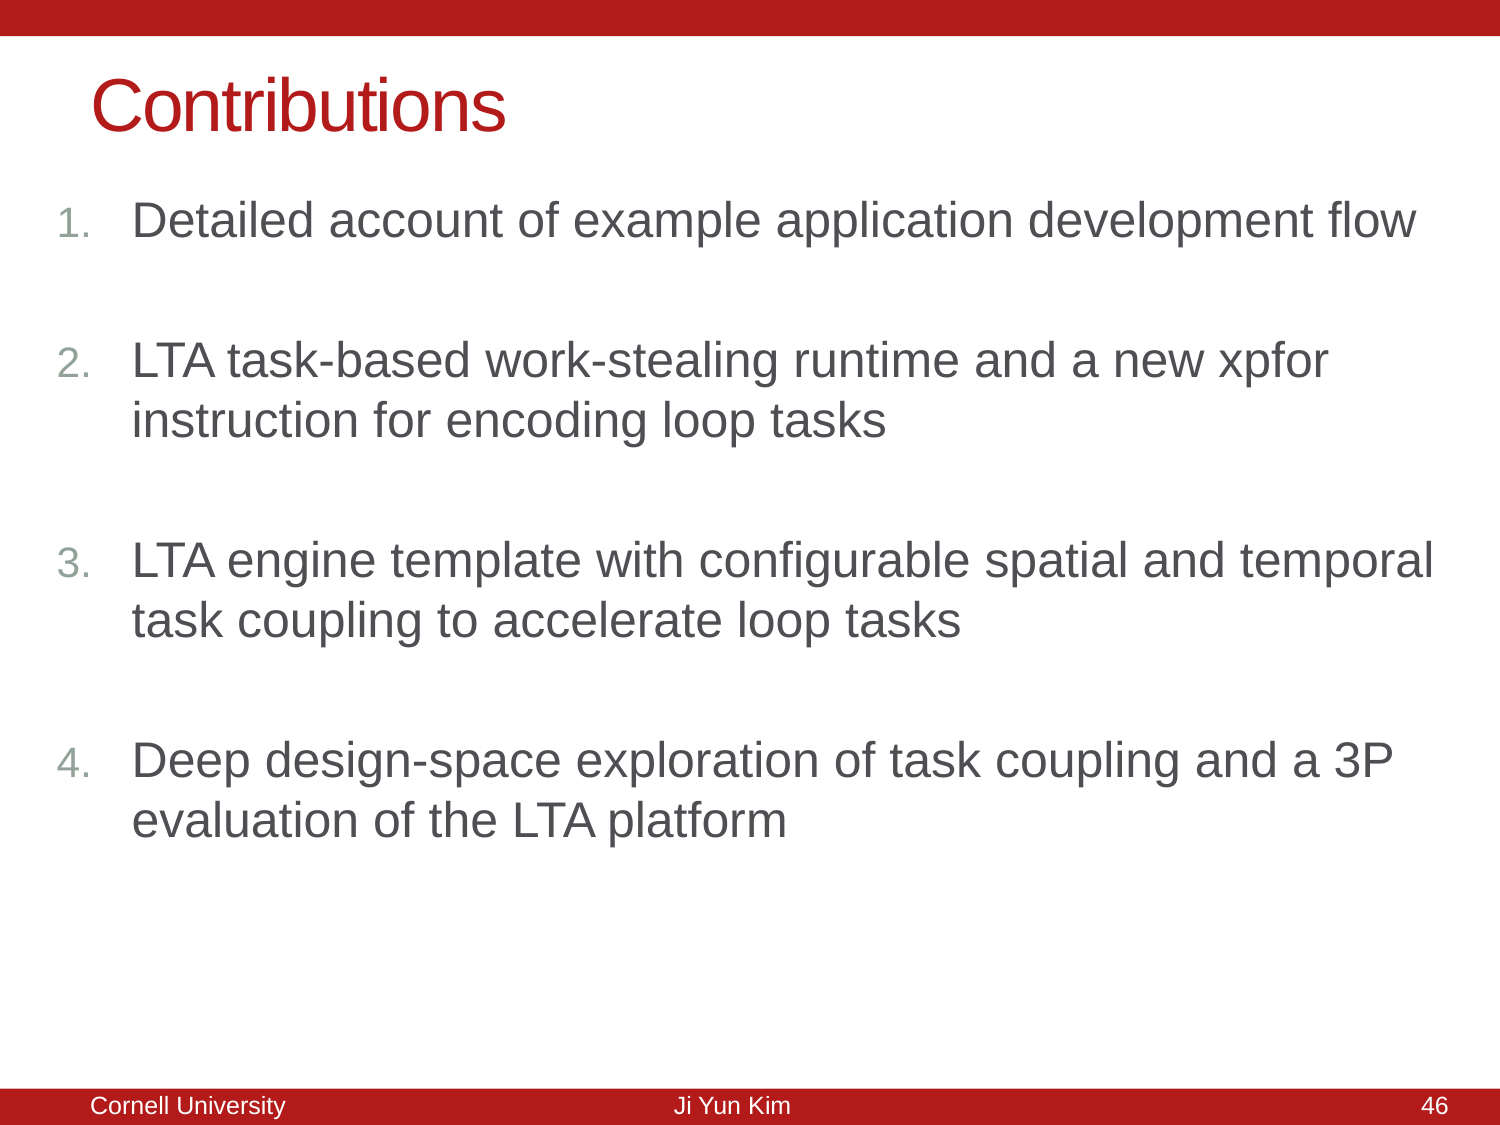

# Contributions
Detailed account of example application development flow

LTA task-based work-stealing runtime and a new xpfor instruction for encoding loop tasks

LTA engine template with configurable spatial and temporal task coupling to accelerate loop tasks

Deep design-space exploration of task coupling and a 3P evaluation of the LTA platform
46